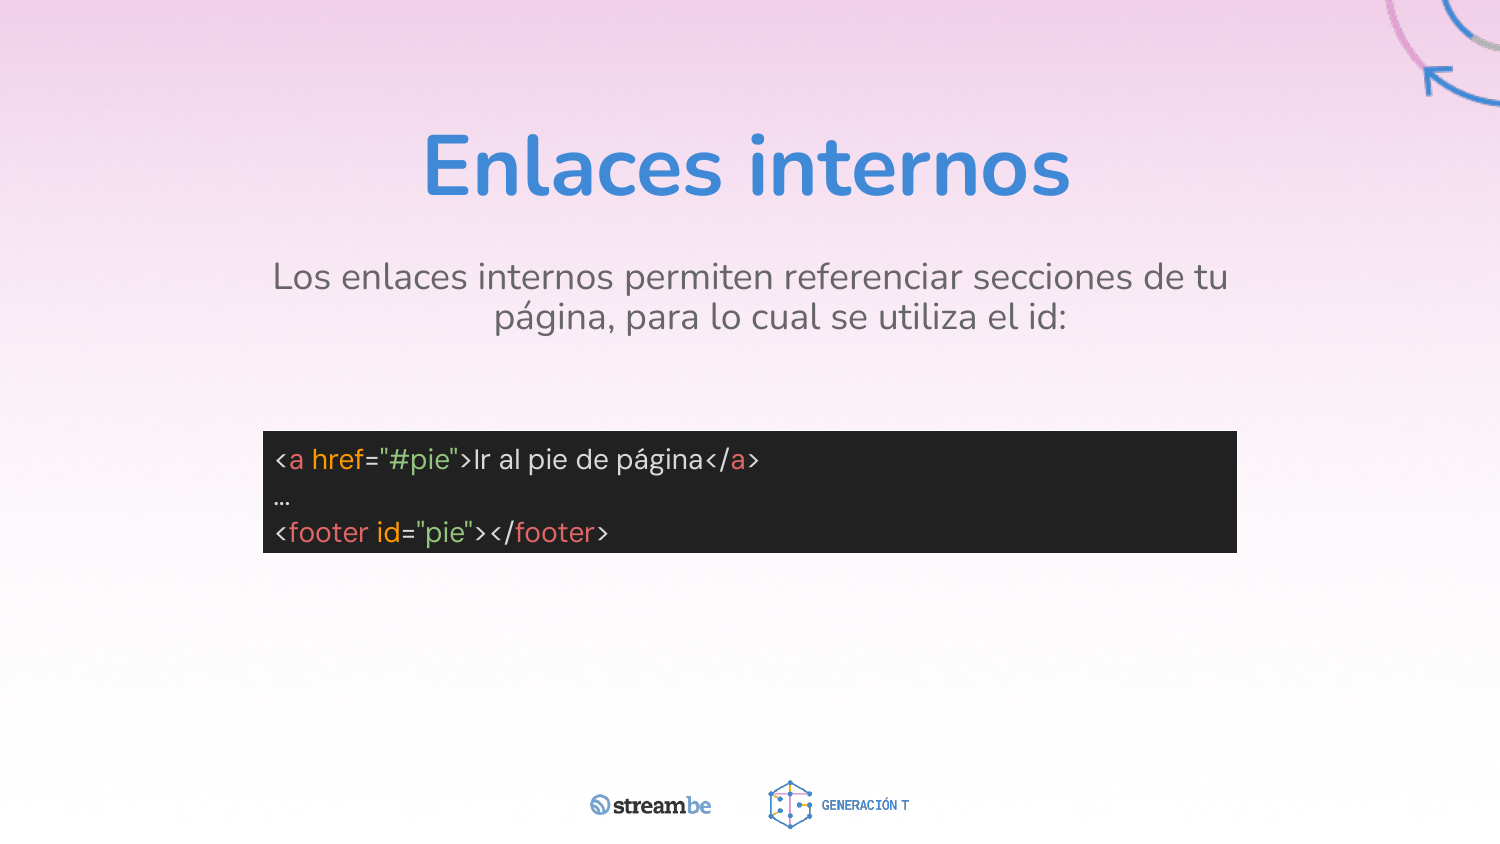

# Enlaces internos
Los enlaces internos permiten referenciar secciones de tu página, para lo cual se utiliza el id:

| <a href="#pie">Ir al pie de página</a> ... <footer id="pie"></footer> |
| --- |